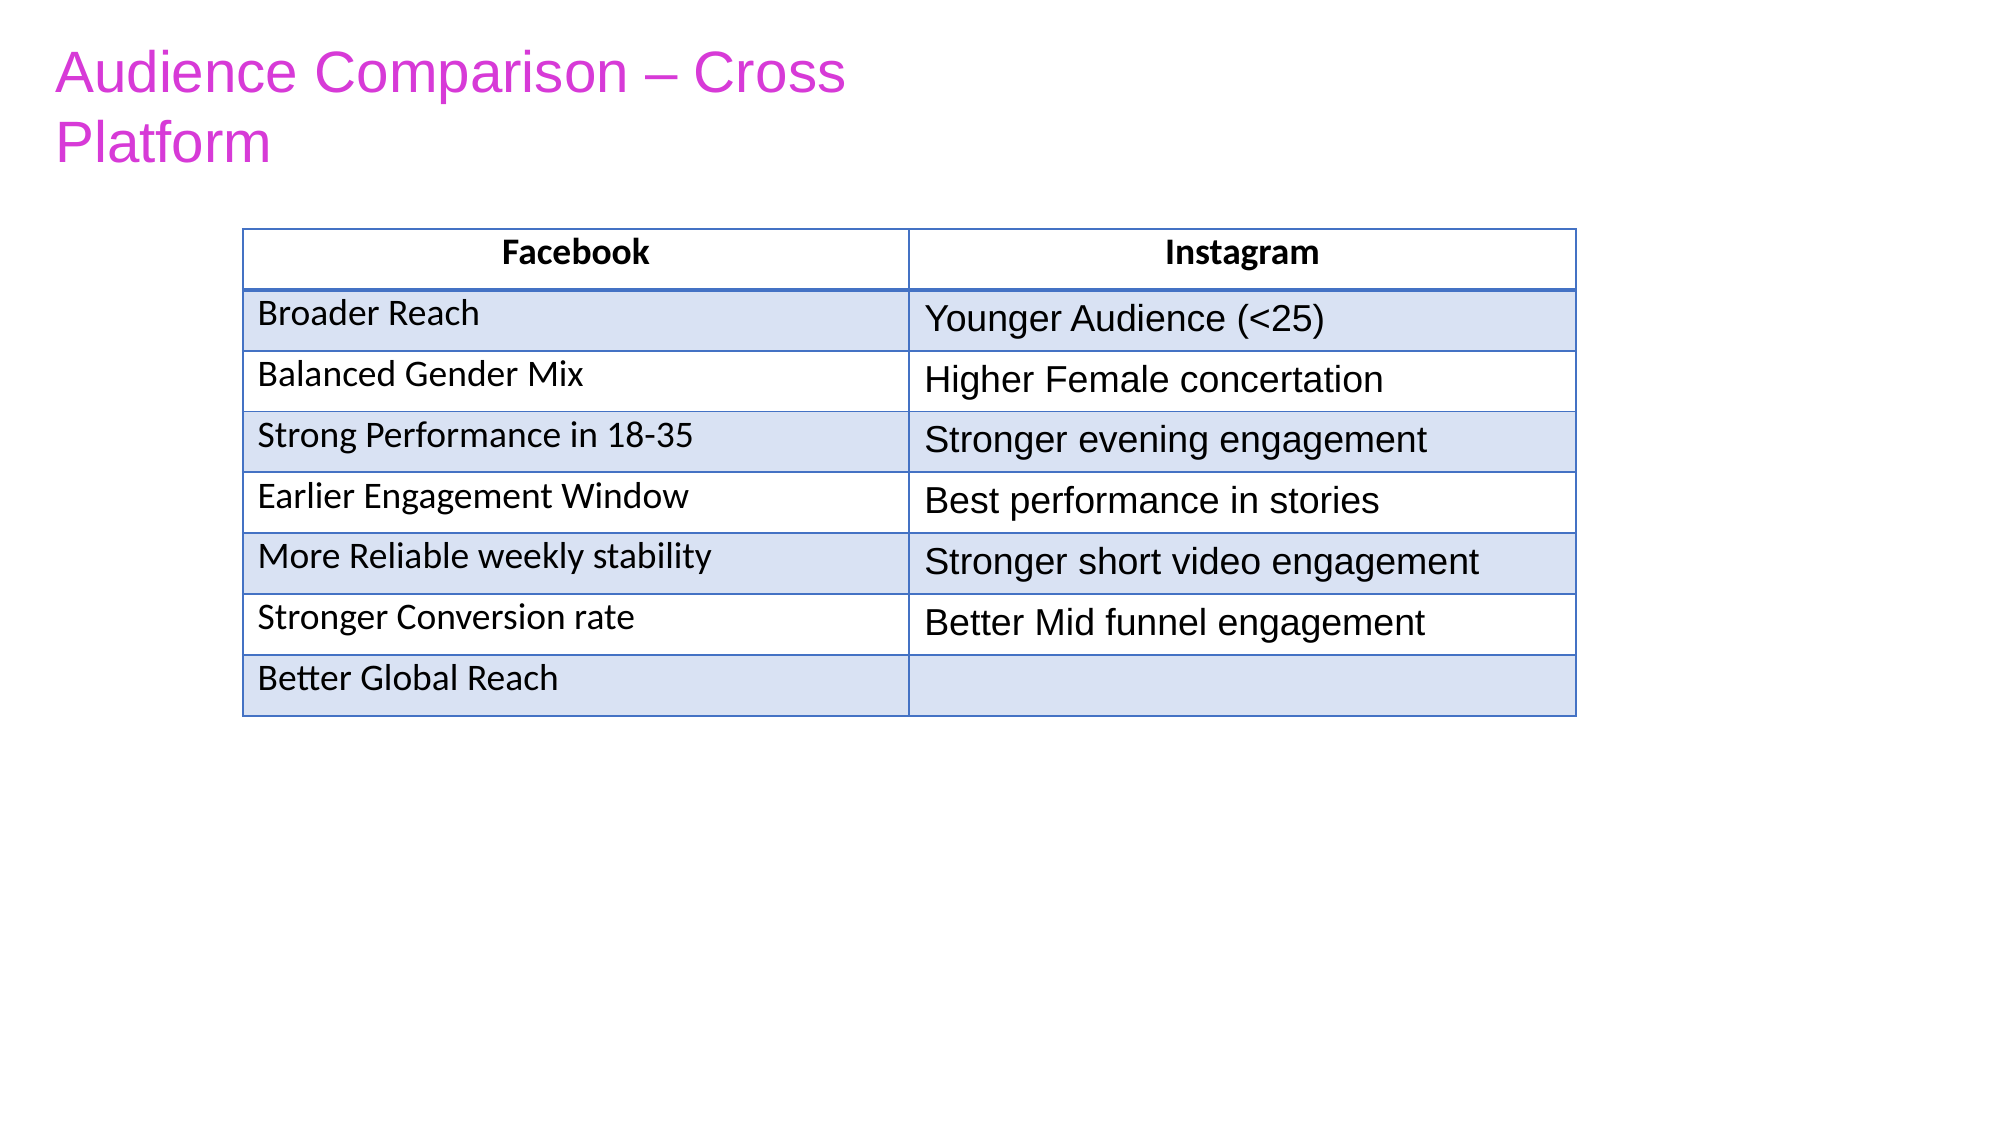

Audience Comparison – Cross Platform
| Facebook | Instagram |
| --- | --- |
| Broader Reach | Younger Audience (<25) |
| Balanced Gender Mix | Higher Female concertation |
| Strong Performance in 18-35 | Stronger evening engagement |
| Earlier Engagement Window | Best performance in stories |
| More Reliable weekly stability | Stronger short video engagement |
| Stronger Conversion rate | Better Mid funnel engagement |
| Better Global Reach |  |